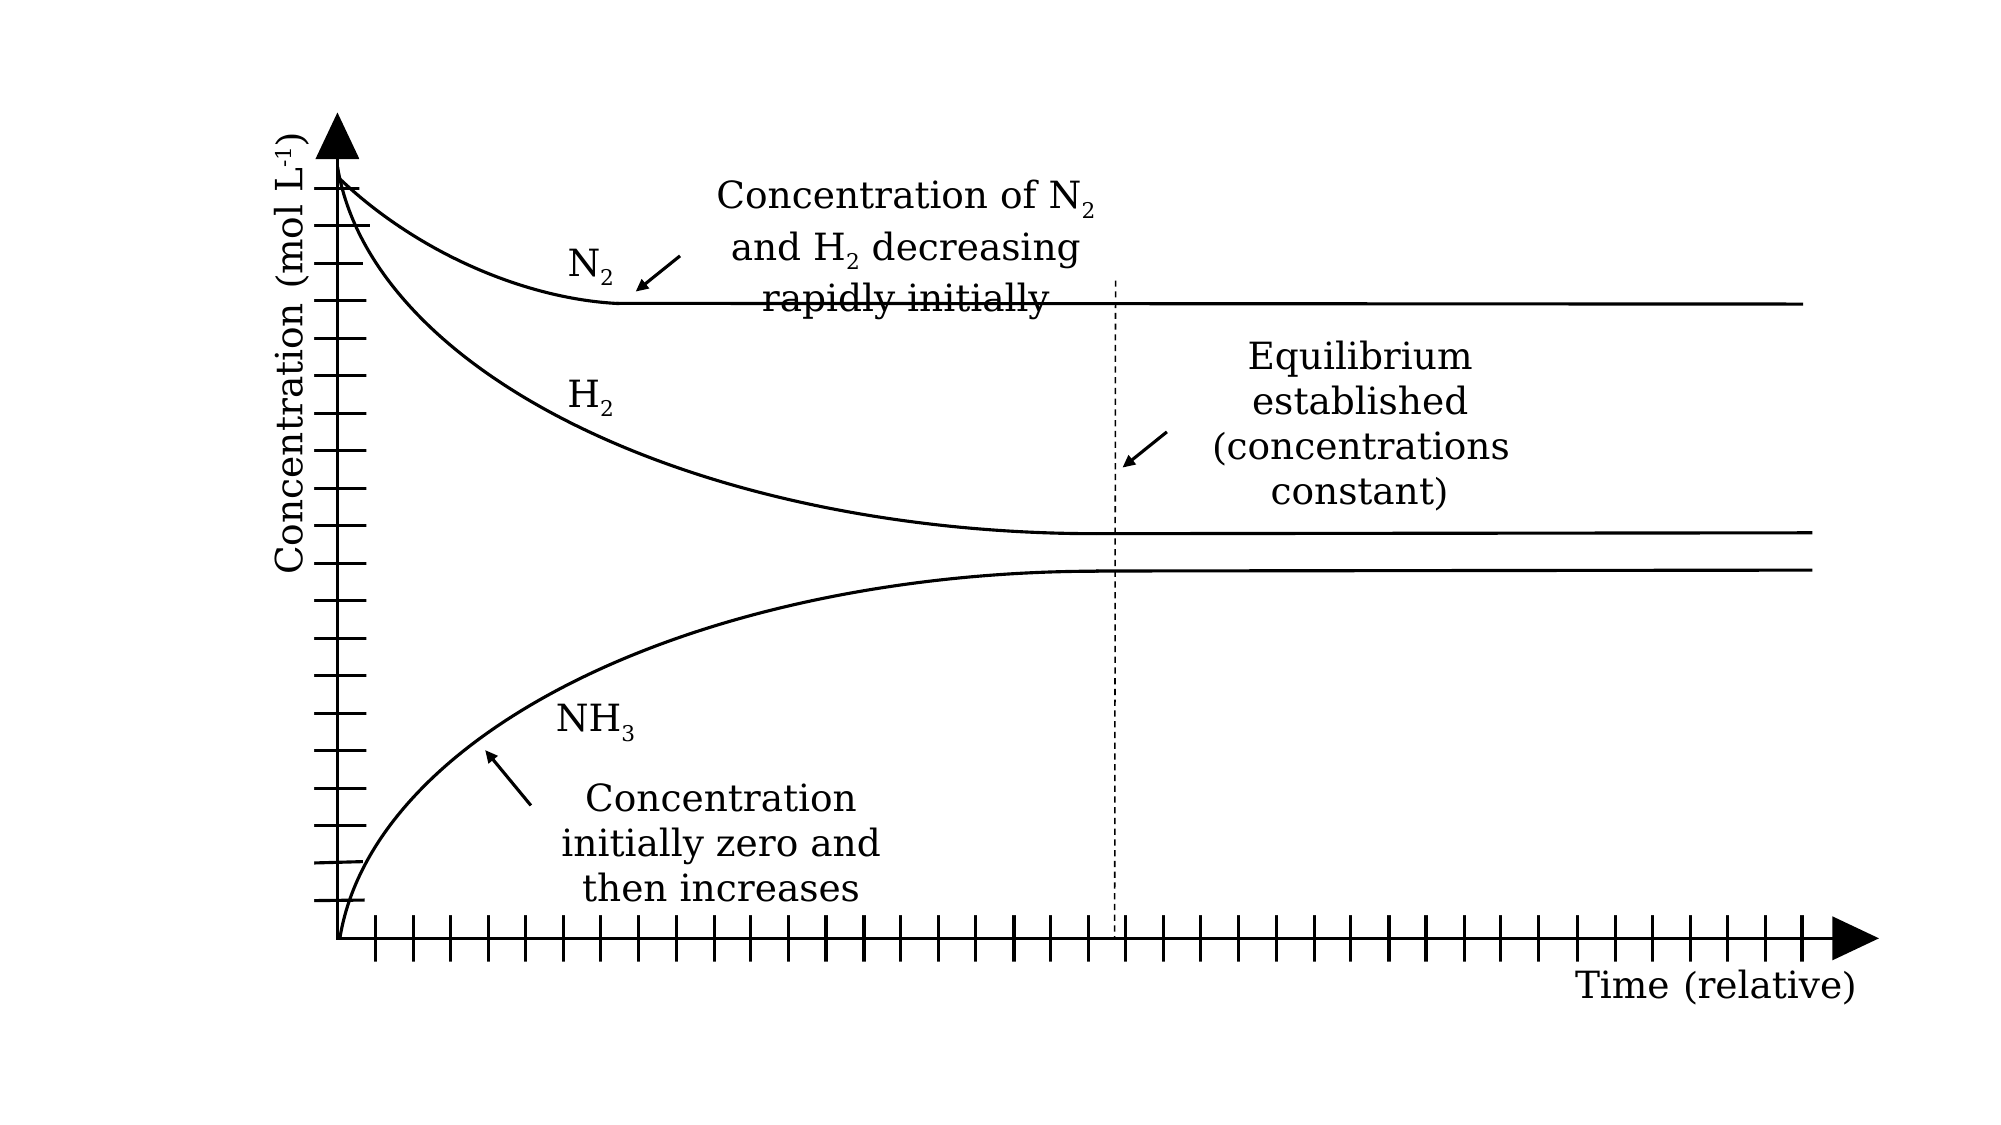

Concentration of N2 and H2 decreasing rapidly initially
N2
Concentration (mol L-1)
Equilibrium established (concentrations constant)
H2

NH3
Concentration initially zero and then increases

Time (relative)